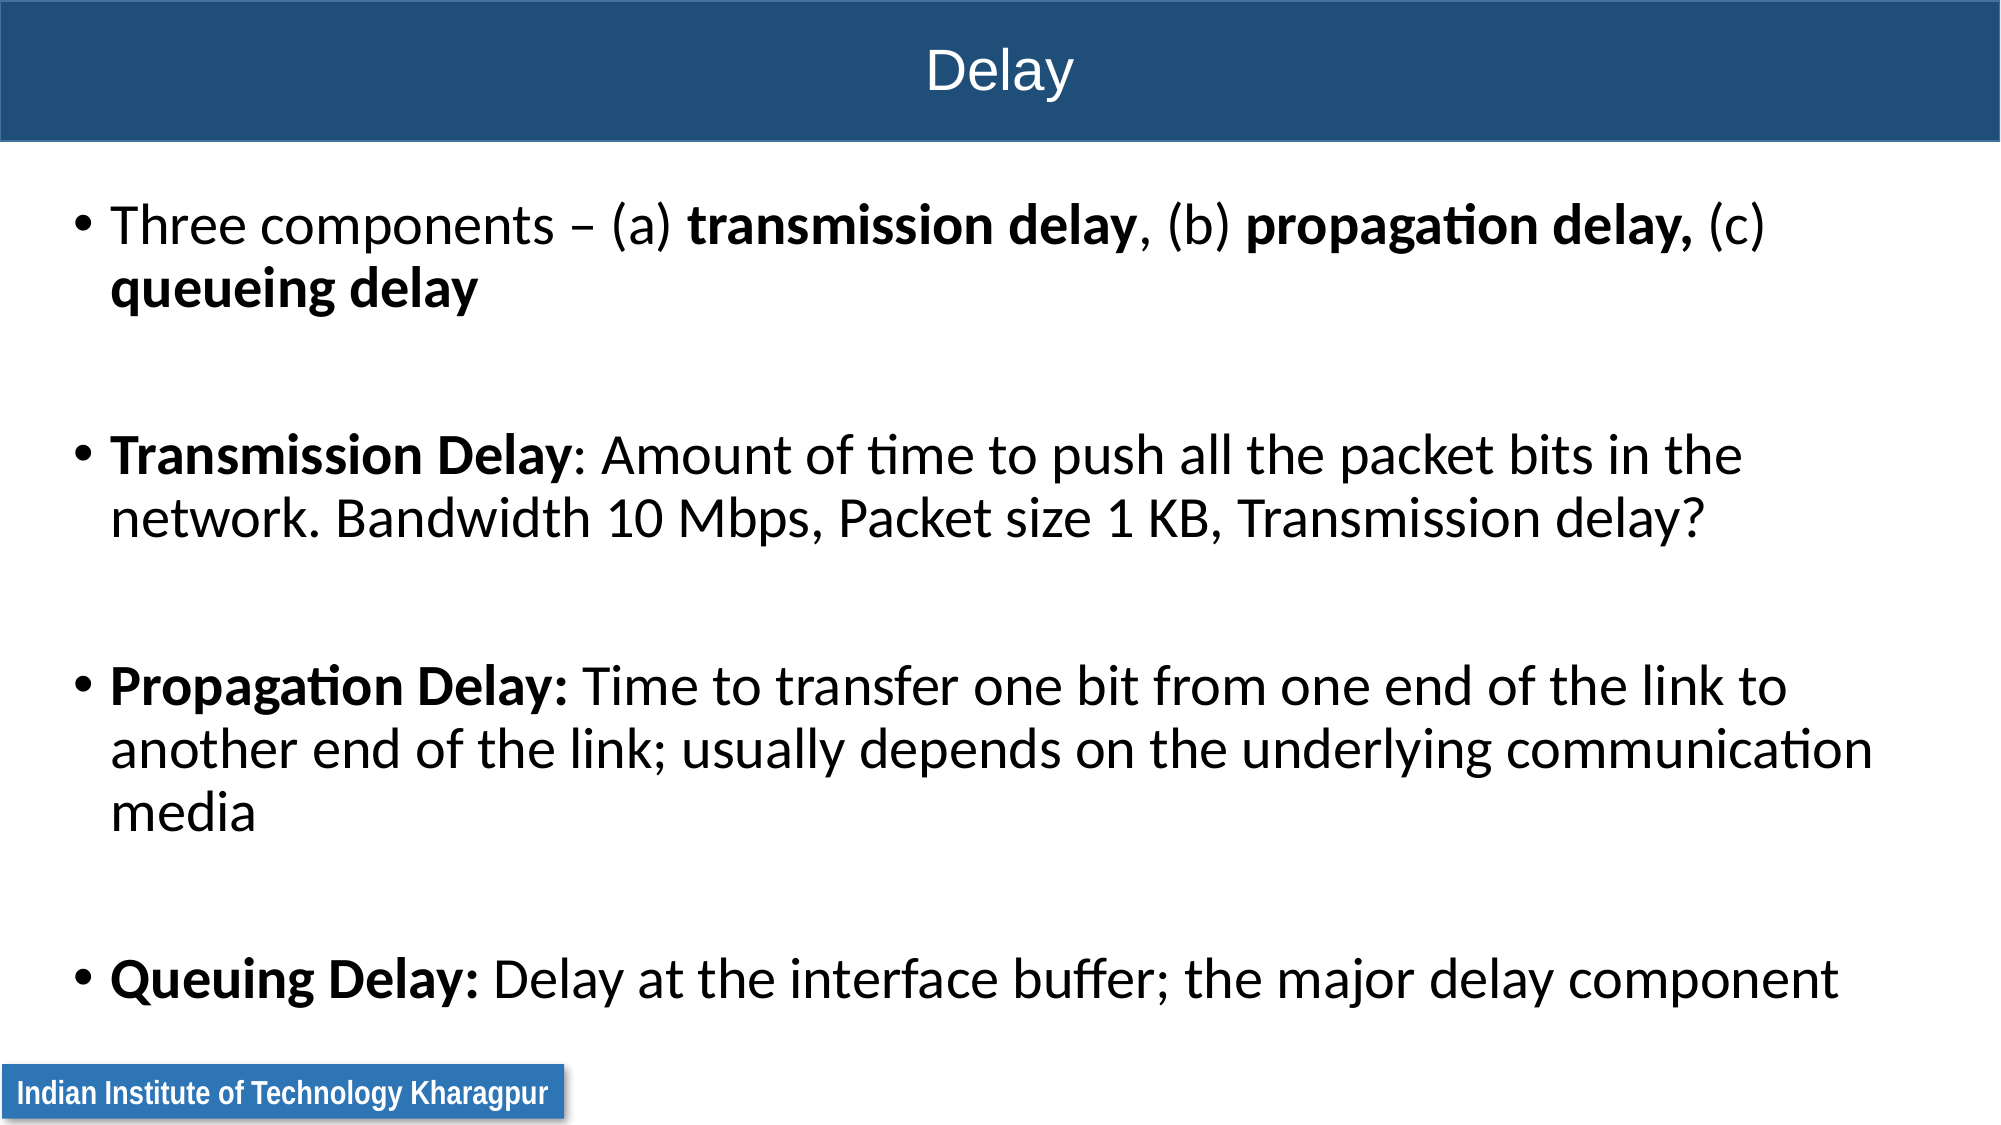

# Delay
Three components – (a) transmission delay, (b) propagation delay, (c) queueing delay

Transmission Delay: Amount of time to push all the packet bits in the network. Bandwidth 10 Mbps, Packet size 1 KB, Transmission delay?

Propagation Delay: Time to transfer one bit from one end of the link to another end of the link; usually depends on the underlying communication media

Queuing Delay: Delay at the interface buffer; the major delay component